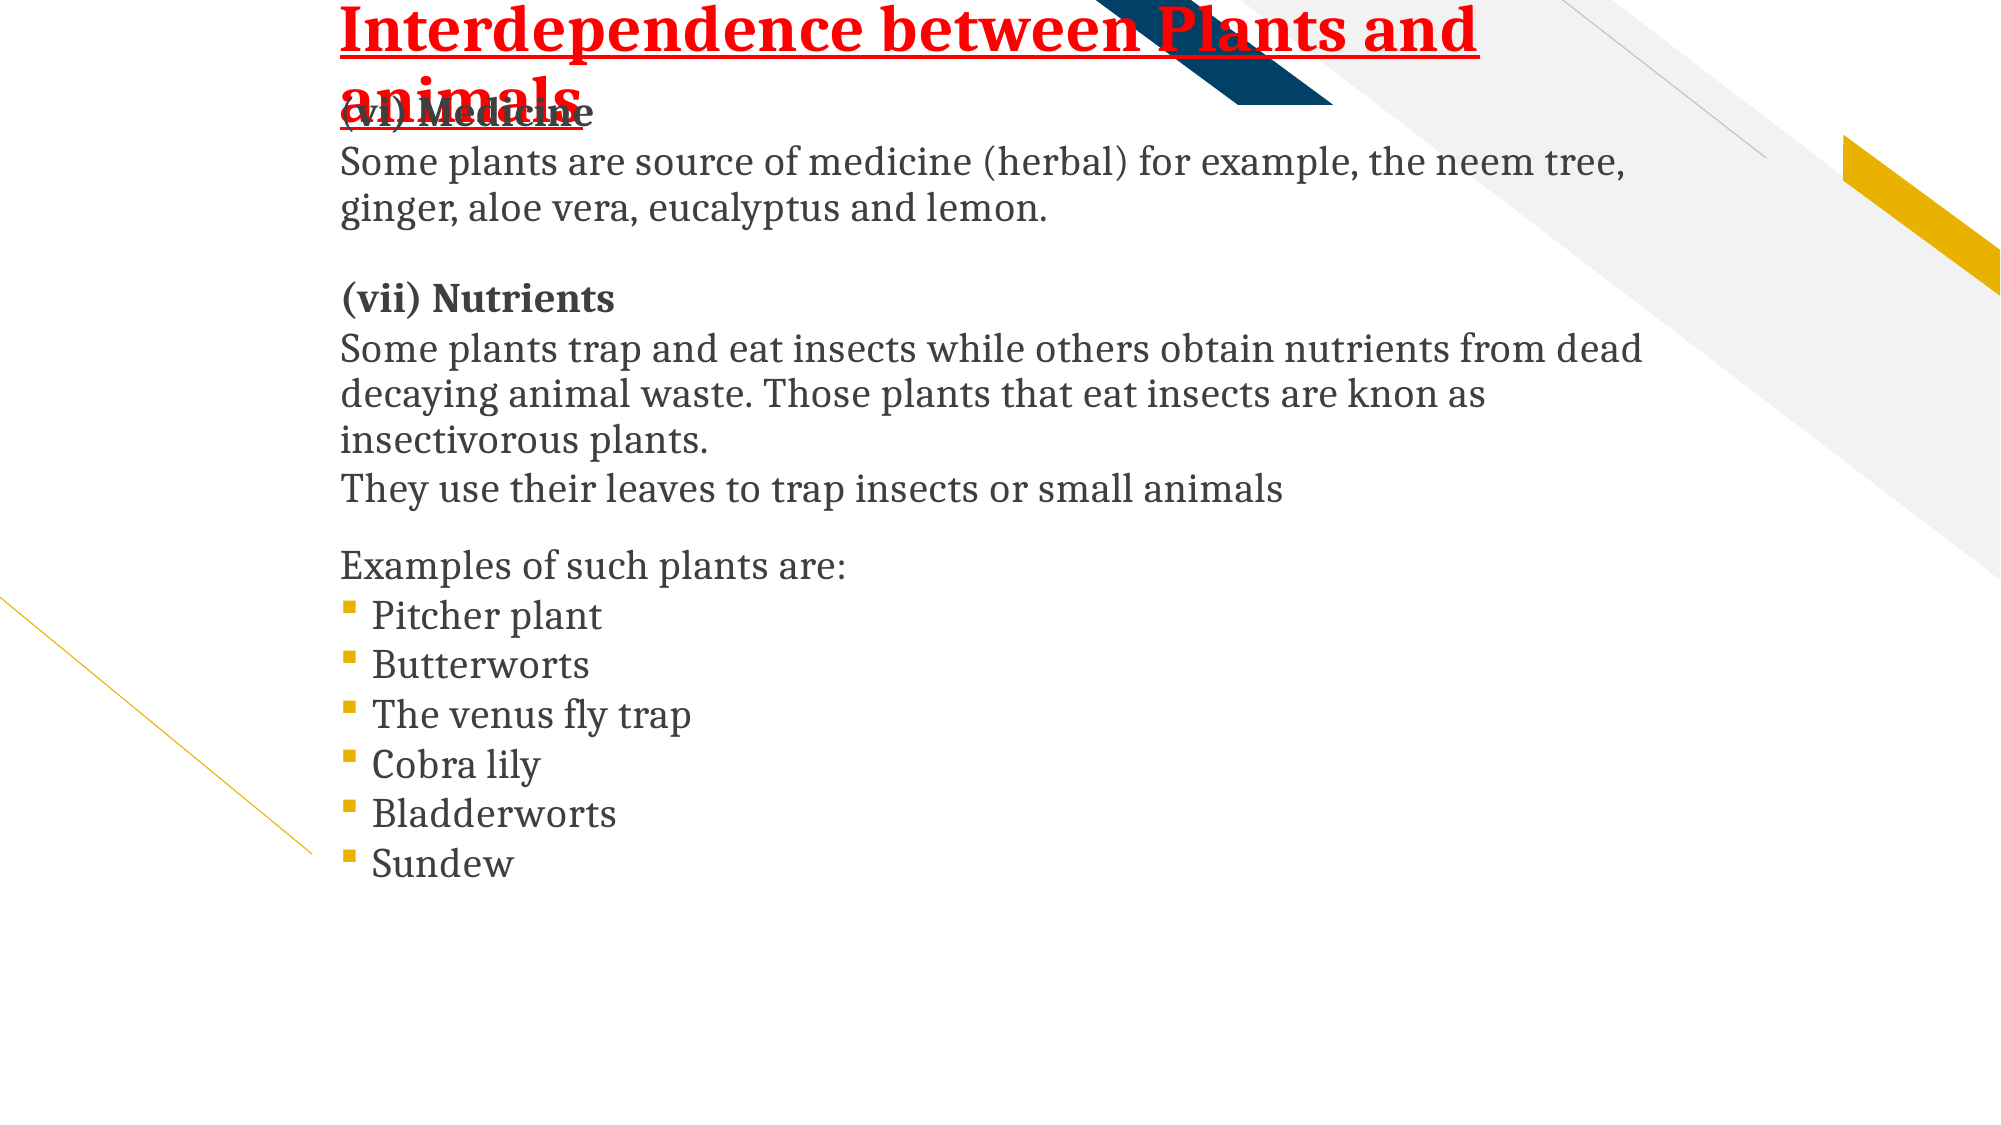

# Interdependence between Plants and animals
(vi) Medicine
Some plants are source of medicine (herbal) for example, the neem tree, ginger, aloe vera, eucalyptus and lemon.

(vii) Nutrients
Some plants trap and eat insects while others obtain nutrients from dead decaying animal waste. Those plants that eat insects are knon as insectivorous plants.
They use their leaves to trap insects or small animals

Examples of such plants are:
Pitcher plant
Butterworts
The venus fly trap
Cobra lily
Bladderworts
Sundew